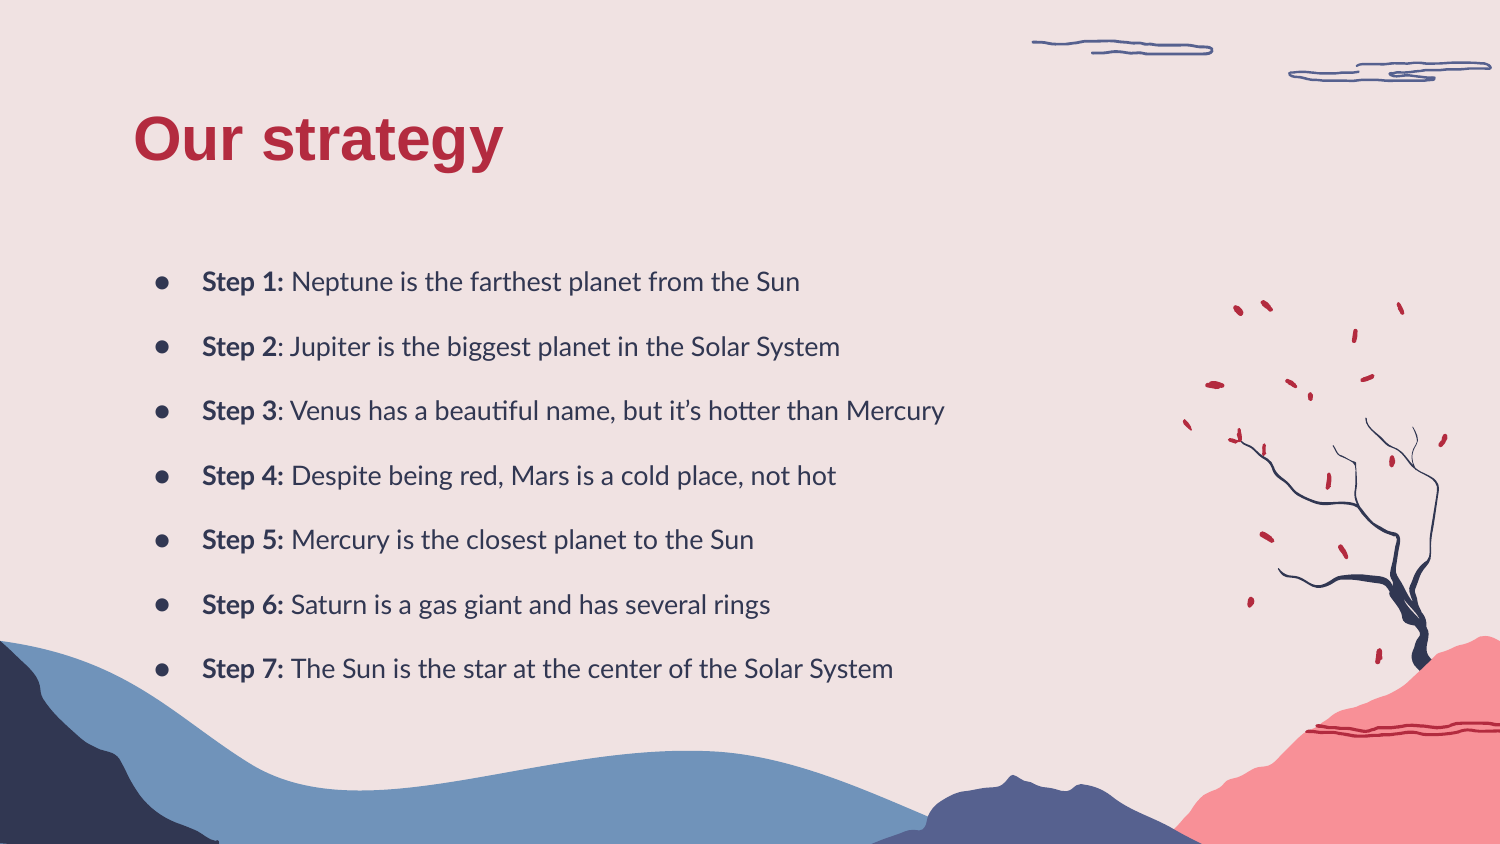

# Our strategy
Step 1: Neptune is the farthest planet from the Sun
Step 2: Jupiter is the biggest planet in the Solar System
Step 3: Venus has a beautiful name, but it’s hotter than Mercury
Step 4: Despite being red, Mars is a cold place, not hot
Step 5: Mercury is the closest planet to the Sun
Step 6: Saturn is a gas giant and has several rings
Step 7: The Sun is the star at the center of the Solar System